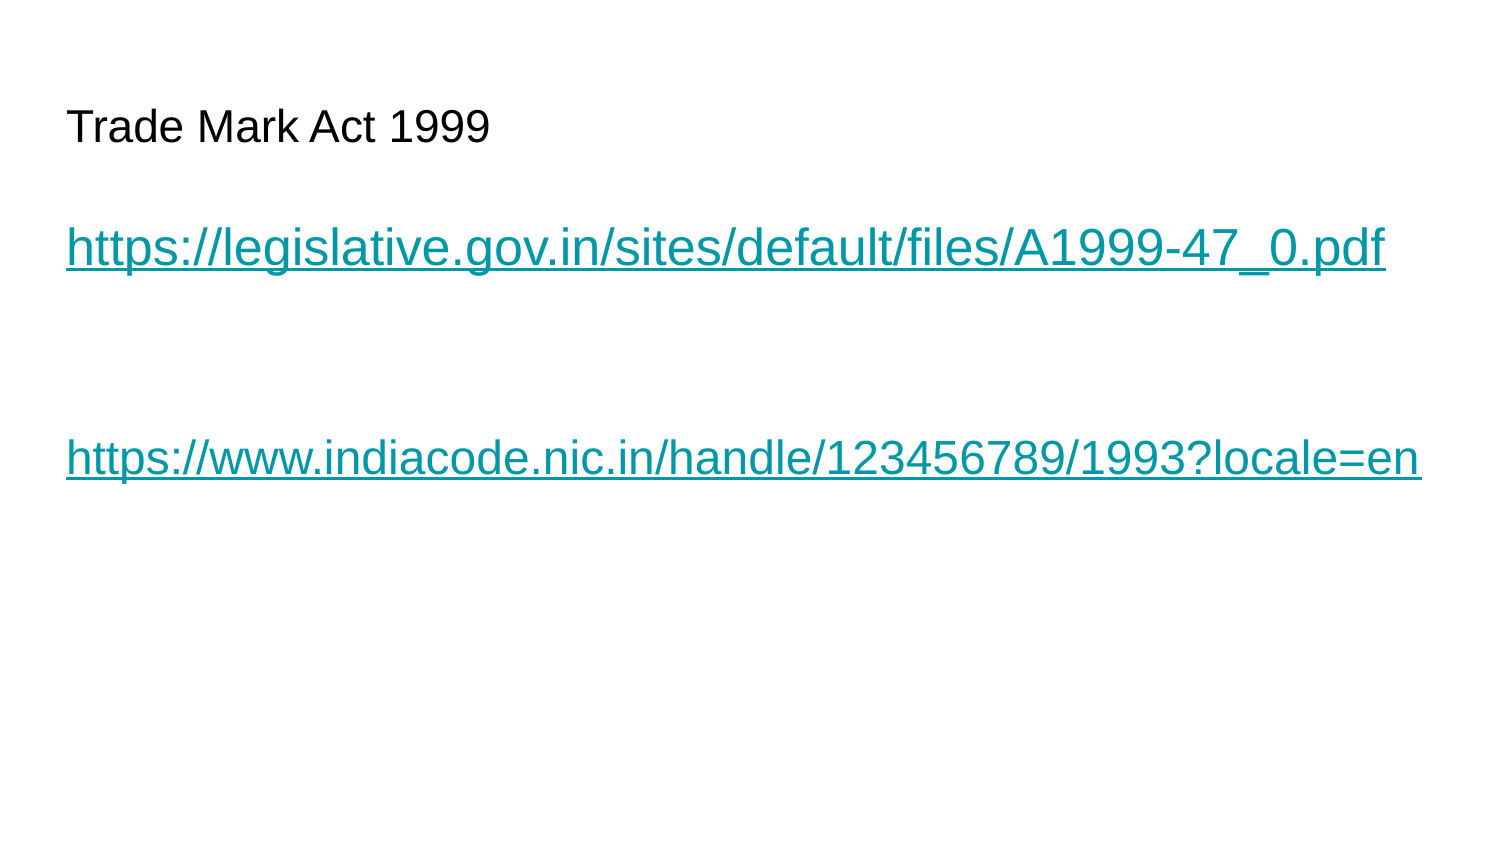

# Trade Mark Act 1999

https://legislative.gov.in/sites/default/files/A1999-47_0.pdf

https://www.indiacode.nic.in/handle/123456789/1993?locale=en